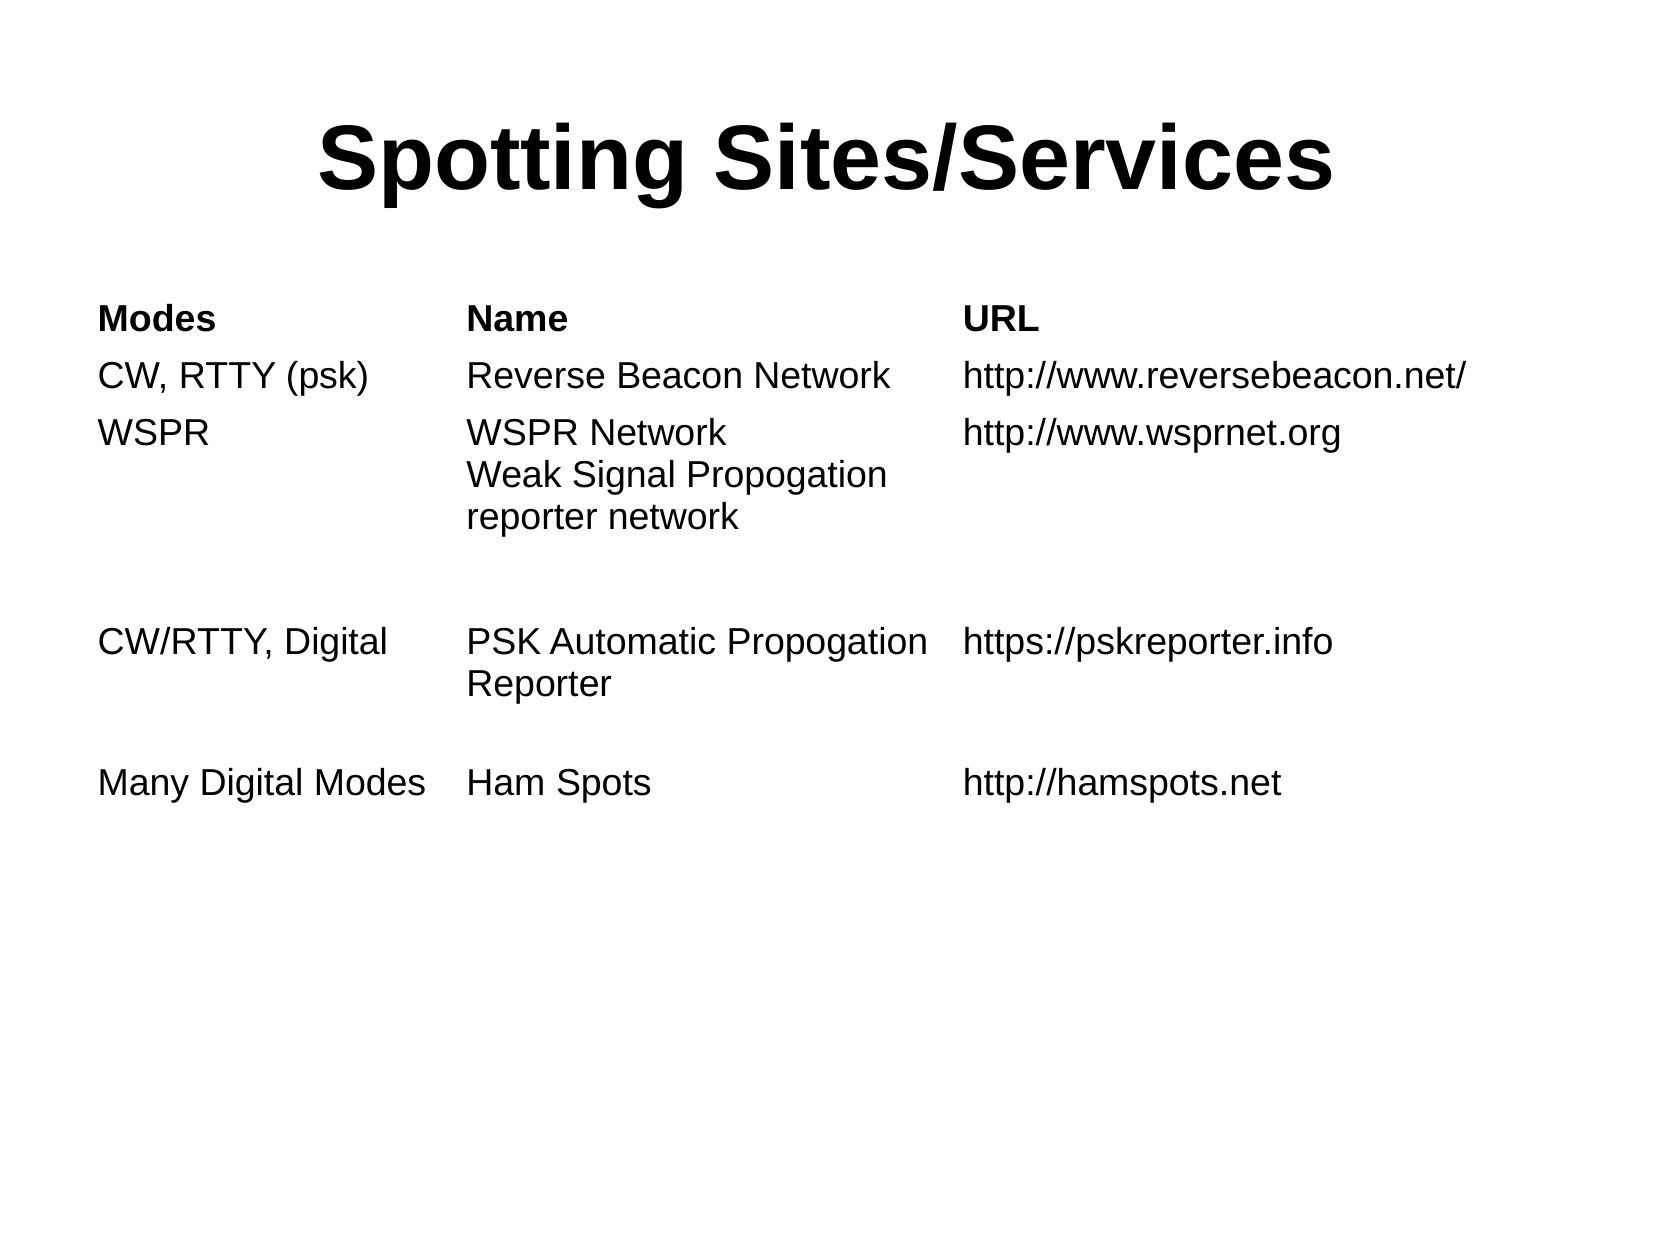

Spotting Sites/Services
| Modes | Name | URL |
| --- | --- | --- |
| CW, RTTY (psk) | Reverse Beacon Network | http://www.reversebeacon.net/ |
| WSPR | WSPR Network Weak Signal Propogation reporter network | http://www.wsprnet.org |
| CW/RTTY, Digital | PSK Automatic Propogation Reporter | https://pskreporter.info |
| Many Digital Modes | Ham Spots | http://hamspots.net |
|  |  |  |